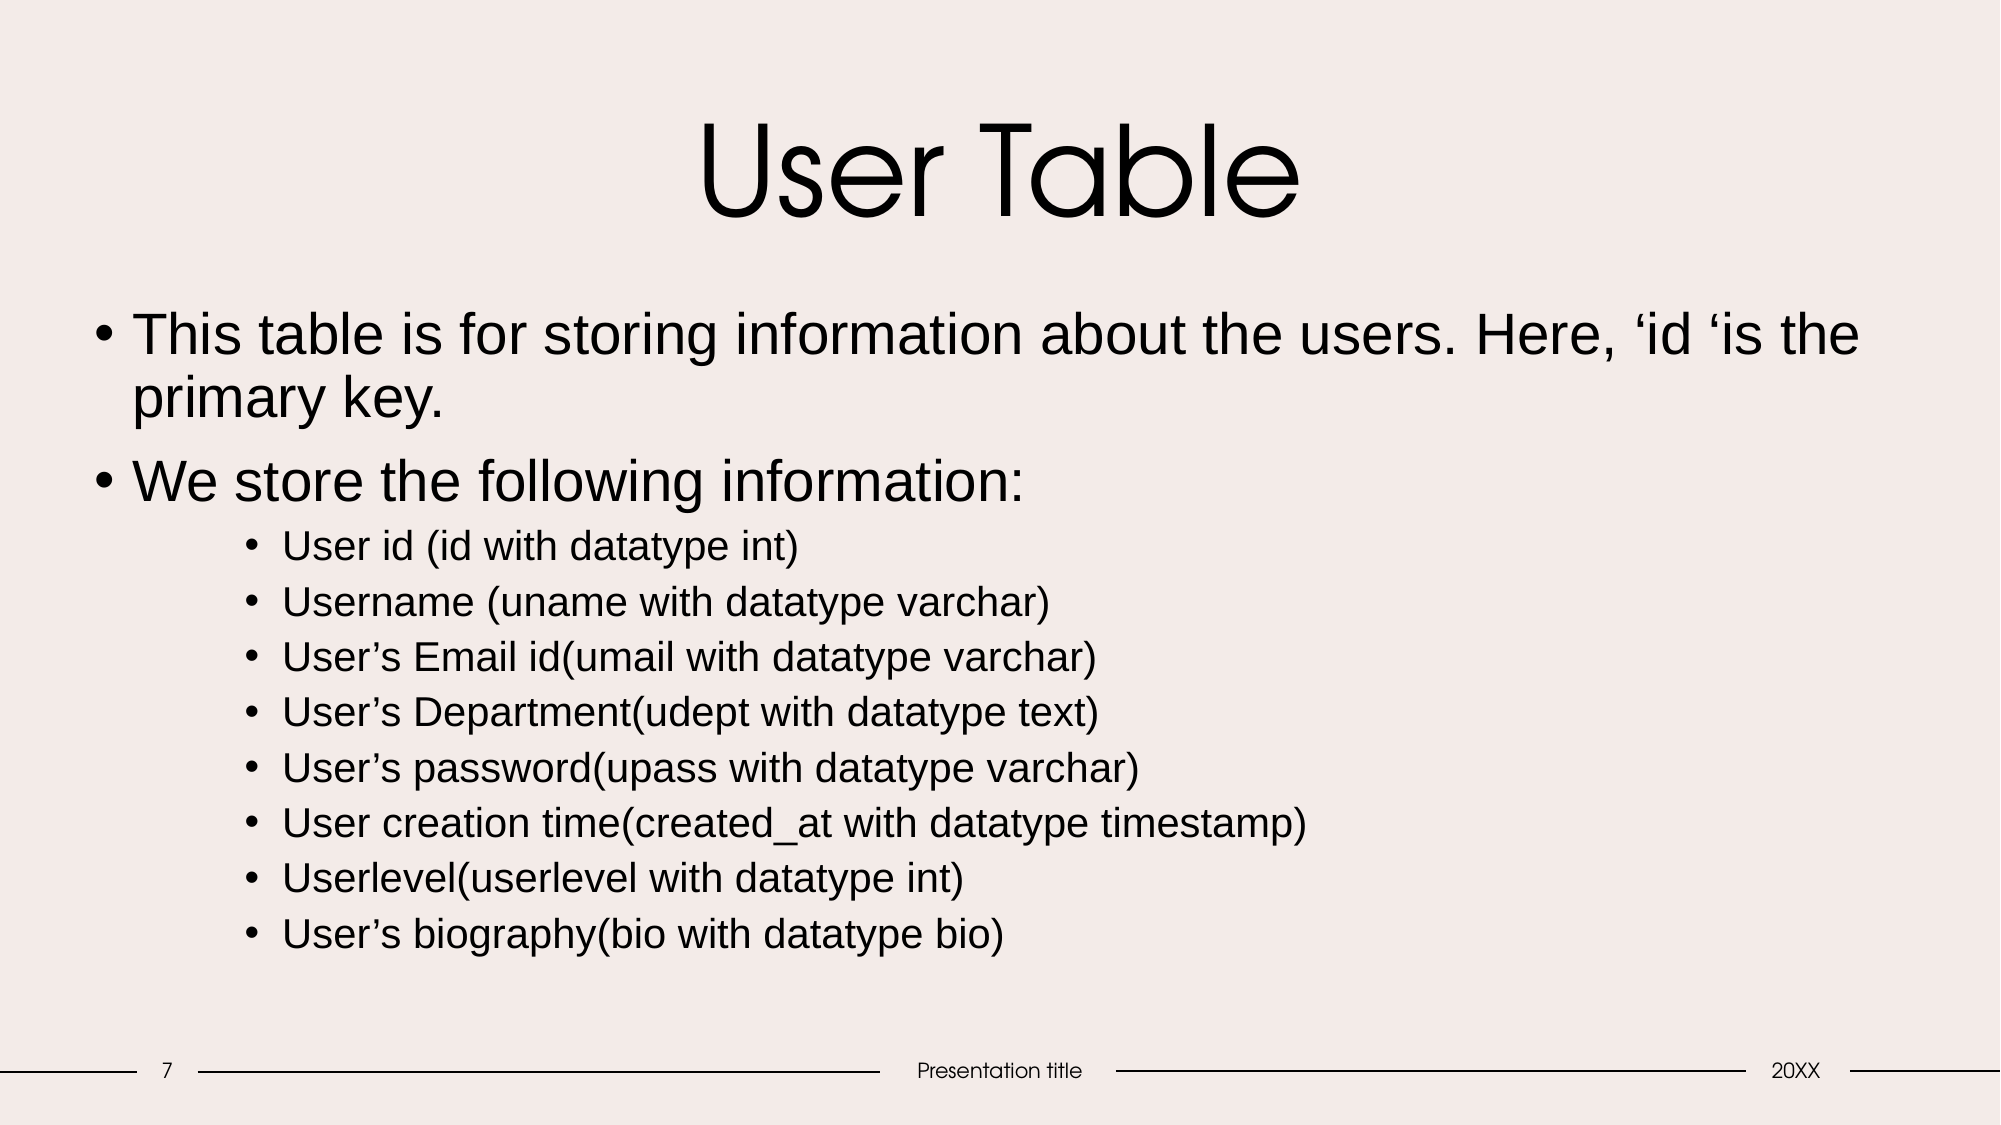

# User Table
This table is for storing information about the users. Here, ‘id ‘is the primary key.
We store the following information:
User id (id with datatype int)
Username (uname with datatype varchar)
User’s Email id(umail with datatype varchar)
User’s Department(udept with datatype text)
User’s password(upass with datatype varchar)
User creation time(created_at with datatype timestamp)
Userlevel(userlevel with datatype int)
User’s biography(bio with datatype bio)

7
Presentation title
20XX